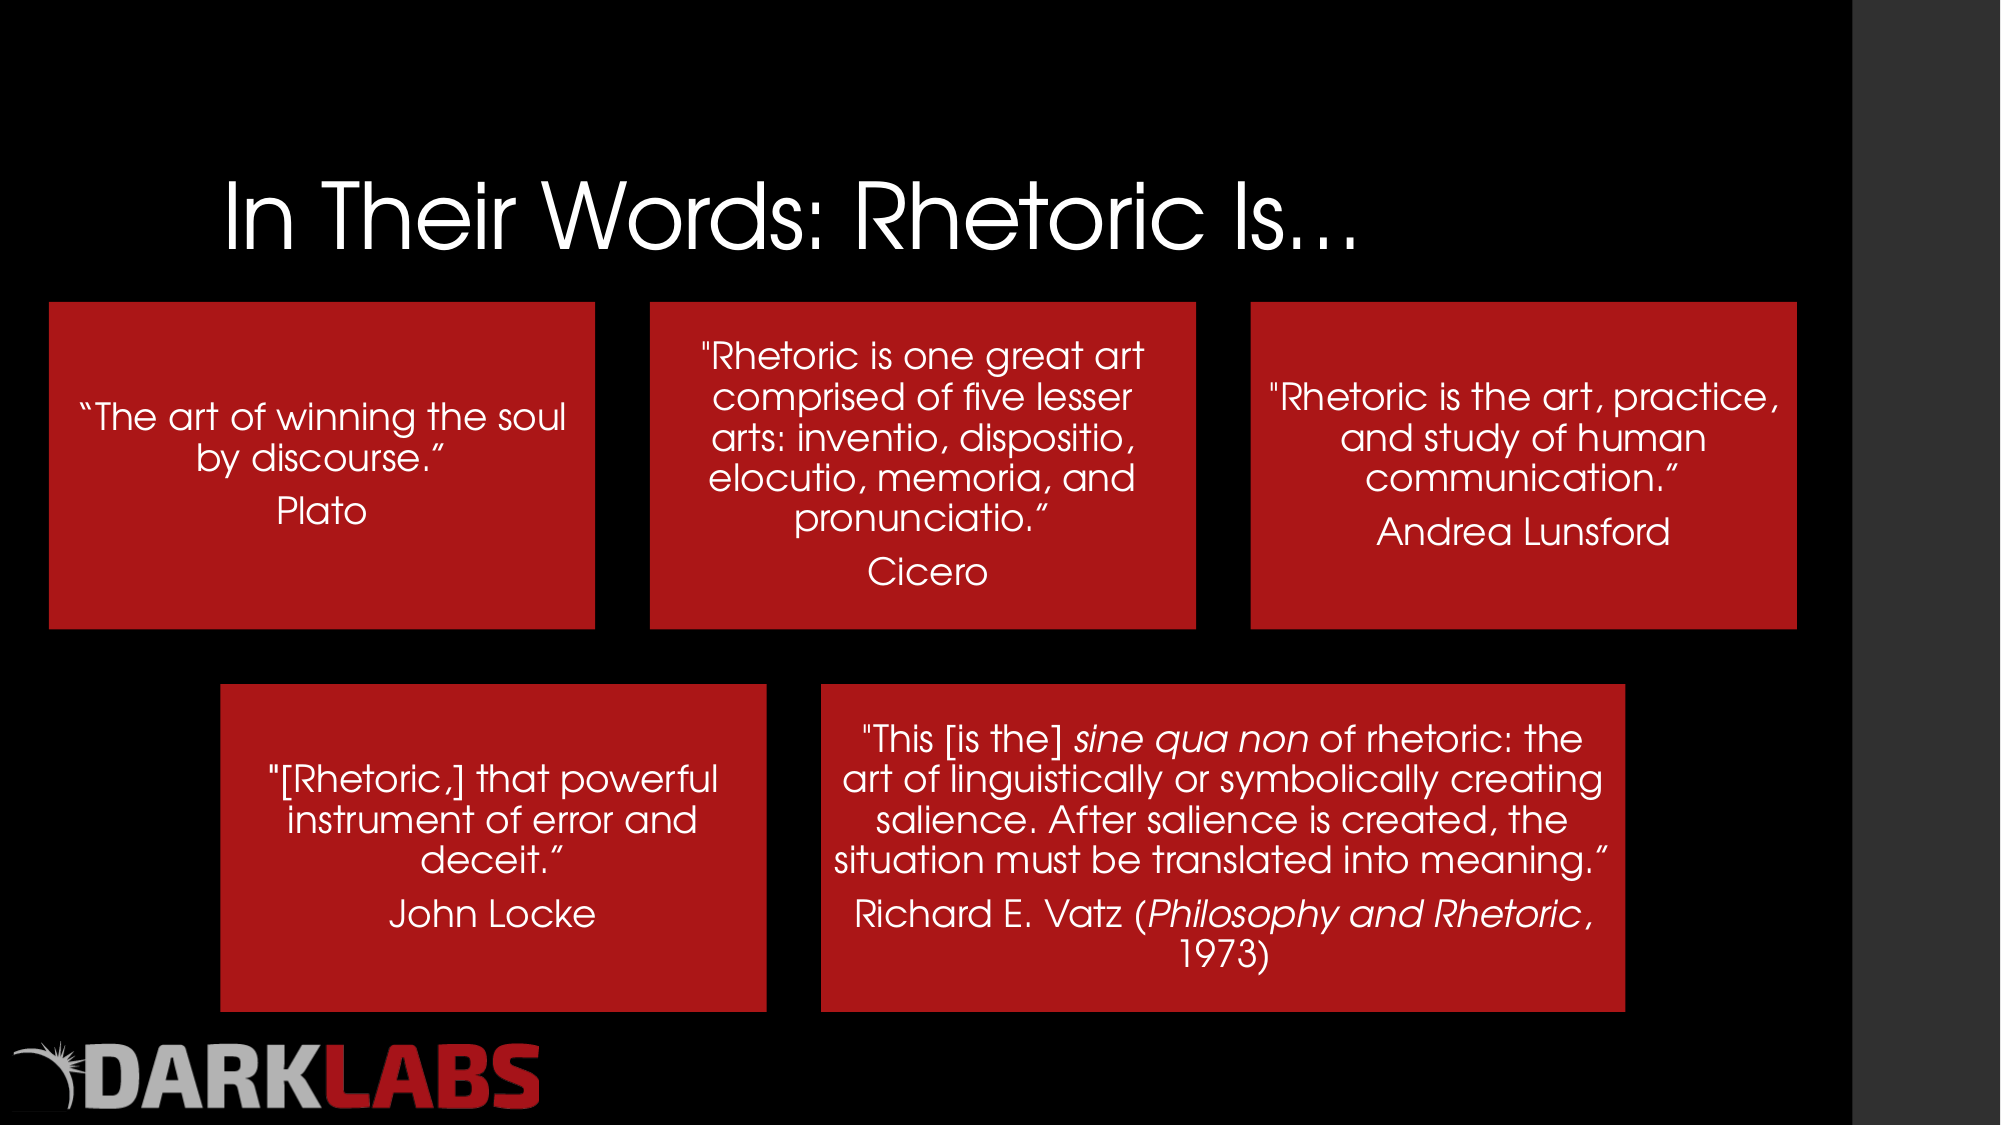

# In Their Words: Rhetoric Is…
“The art of winning the soul by discourse.”
Plato
"Rhetoric is one great art comprised of five lesser arts: inventio, dispositio, elocutio, memoria, and pronunciatio.”
 Cicero
"Rhetoric is the art, practice, and study of human communication.”
Andrea Lunsford
"[Rhetoric,] that powerful instrument of error and deceit.”
John Locke
"This [is the] sine qua non of rhetoric: the art of linguistically or symbolically creating salience. After salience is created, the situation must be translated into meaning.”
Richard E. Vatz (Philosophy and Rhetoric, 1973)